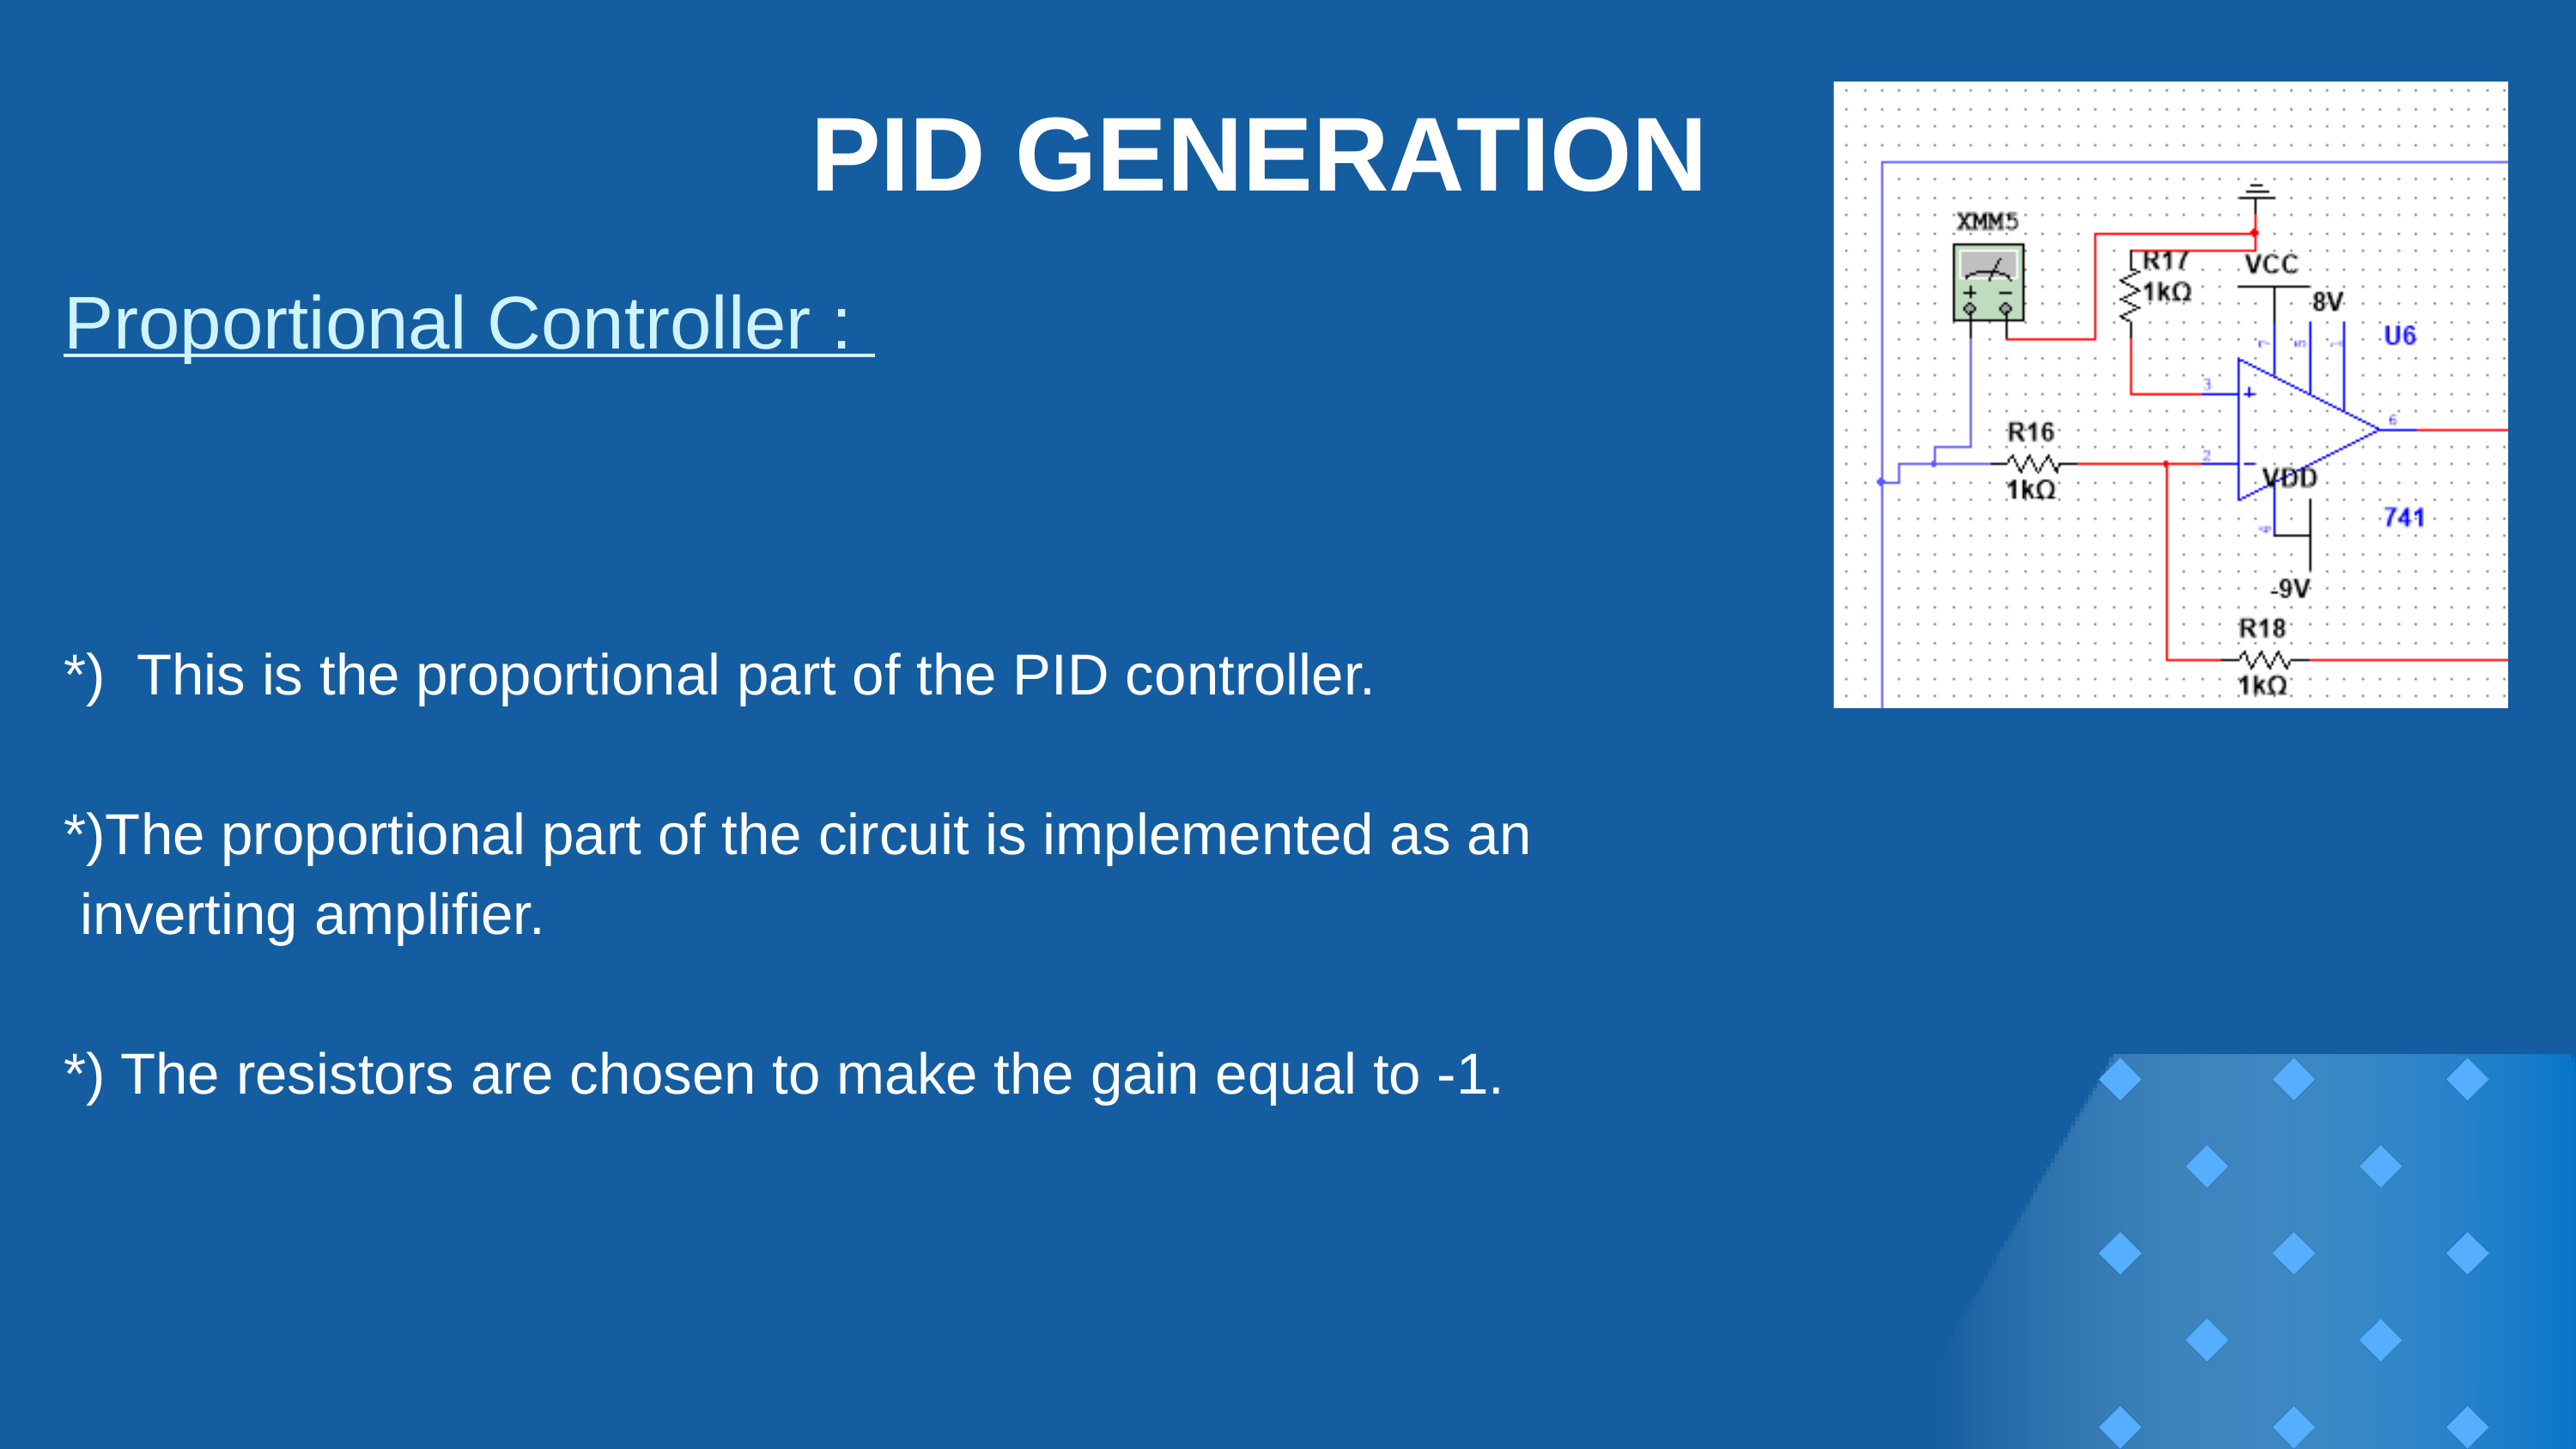

PID GENERATION

Proportional Controller :

*)  This is the proportional part of the PID controller.

*)The proportional part of the circuit is implemented as an
 inverting amplifier.

*) The resistors are chosen to make the gain equal to -1.